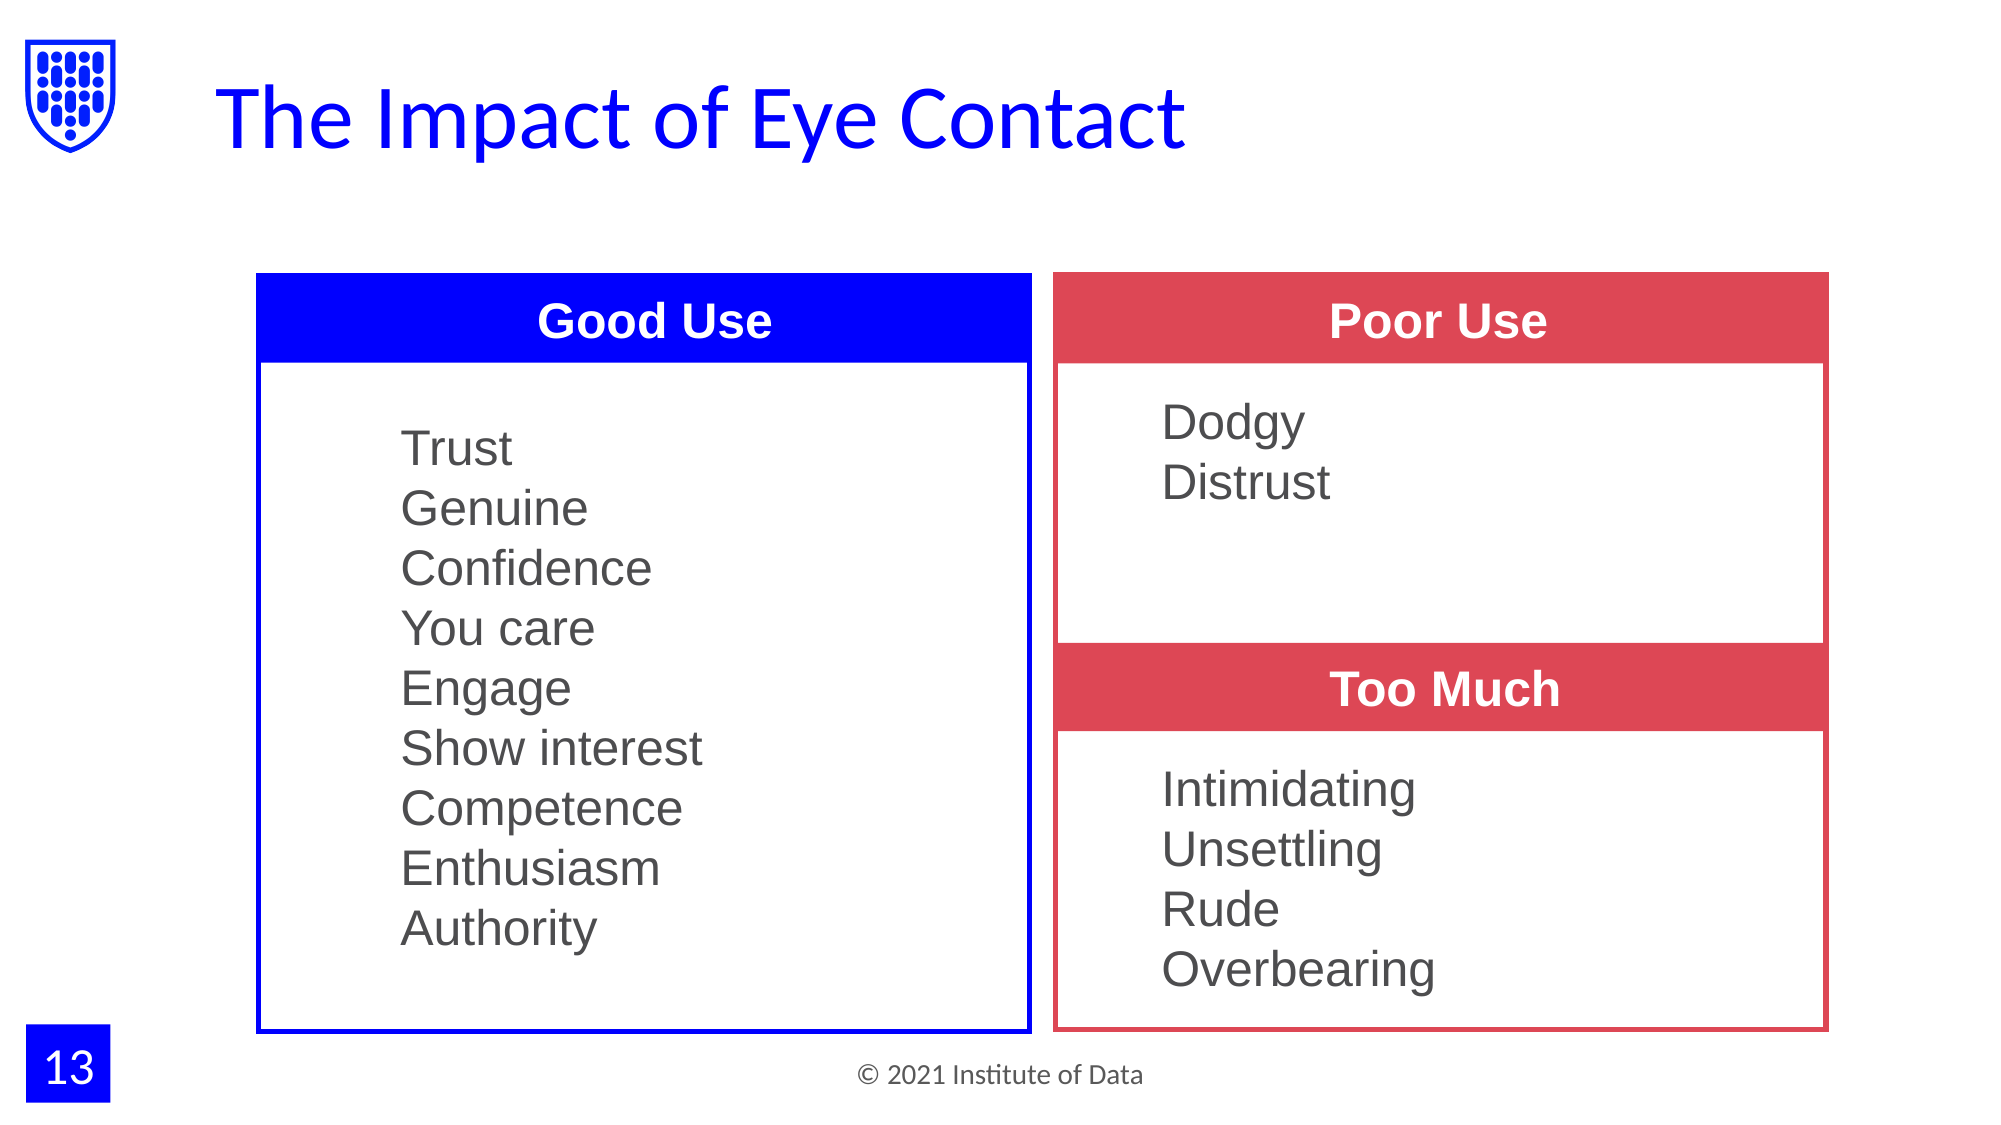

# The Impact of Eye Contact

Good Use
Poor Use
Dodgy
Distrust
Trust
Genuine
Confidence
You care
Engage
Show interest
Competence
Enthusiasm
Authority

Too Much
Intimidating
Unsettling
Rude
Overbearing